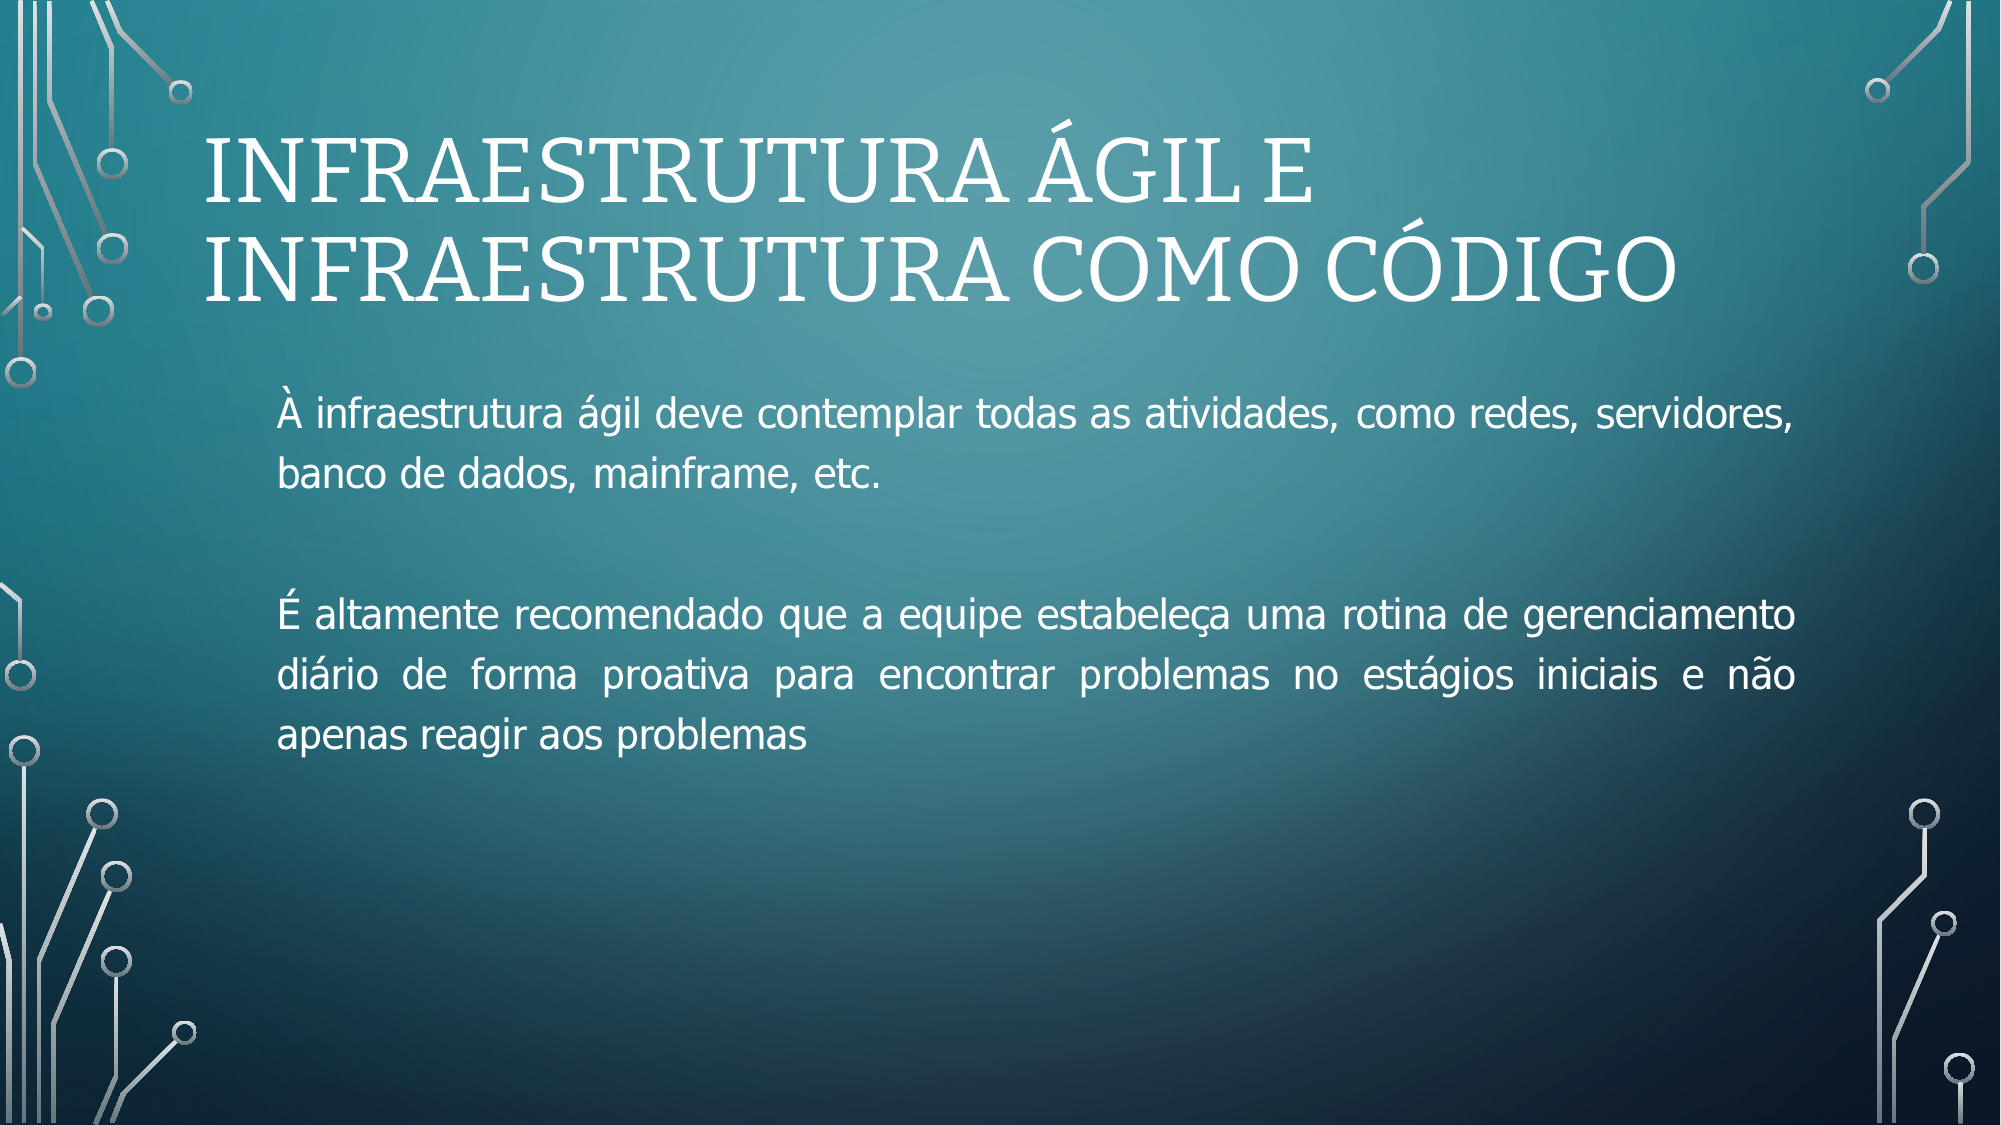

# Infraestrutura ágil e infraestrutura como código
À infraestrutura ágil deve contemplar todas as atividades, como redes, servidores, banco de dados, mainframe, etc.

É altamente recomendado que a equipe estabeleça uma rotina de gerenciamento diário de forma proativa para encontrar problemas no estágios iniciais e não apenas reagir aos problemas